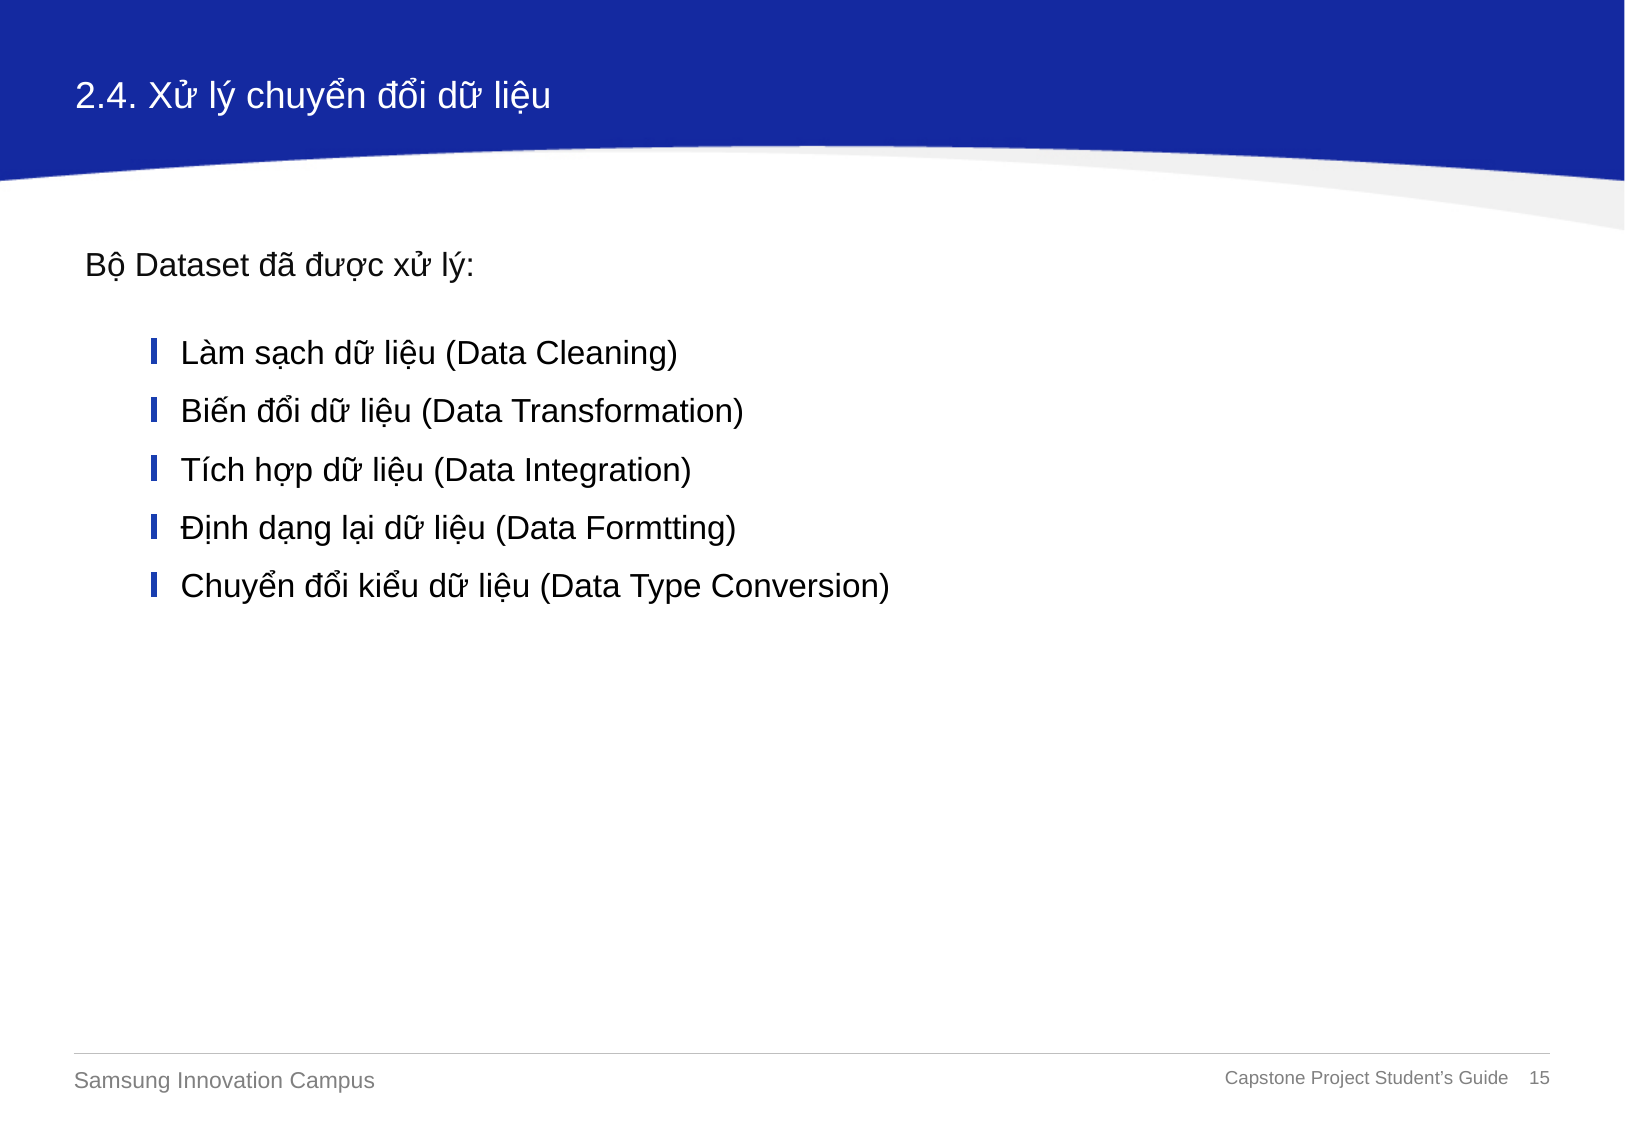

2.4. Xử lý chuyển đổi dữ liệu
# Bộ Dataset đã được xử lý:
Làm sạch dữ liệu (Data Cleaning)
Biến đổi dữ liệu (Data Transformation)
Tích hợp dữ liệu (Data Integration)
Định dạng lại dữ liệu (Data Formtting)
Chuyển đổi kiểu dữ liệu (Data Type Conversion)